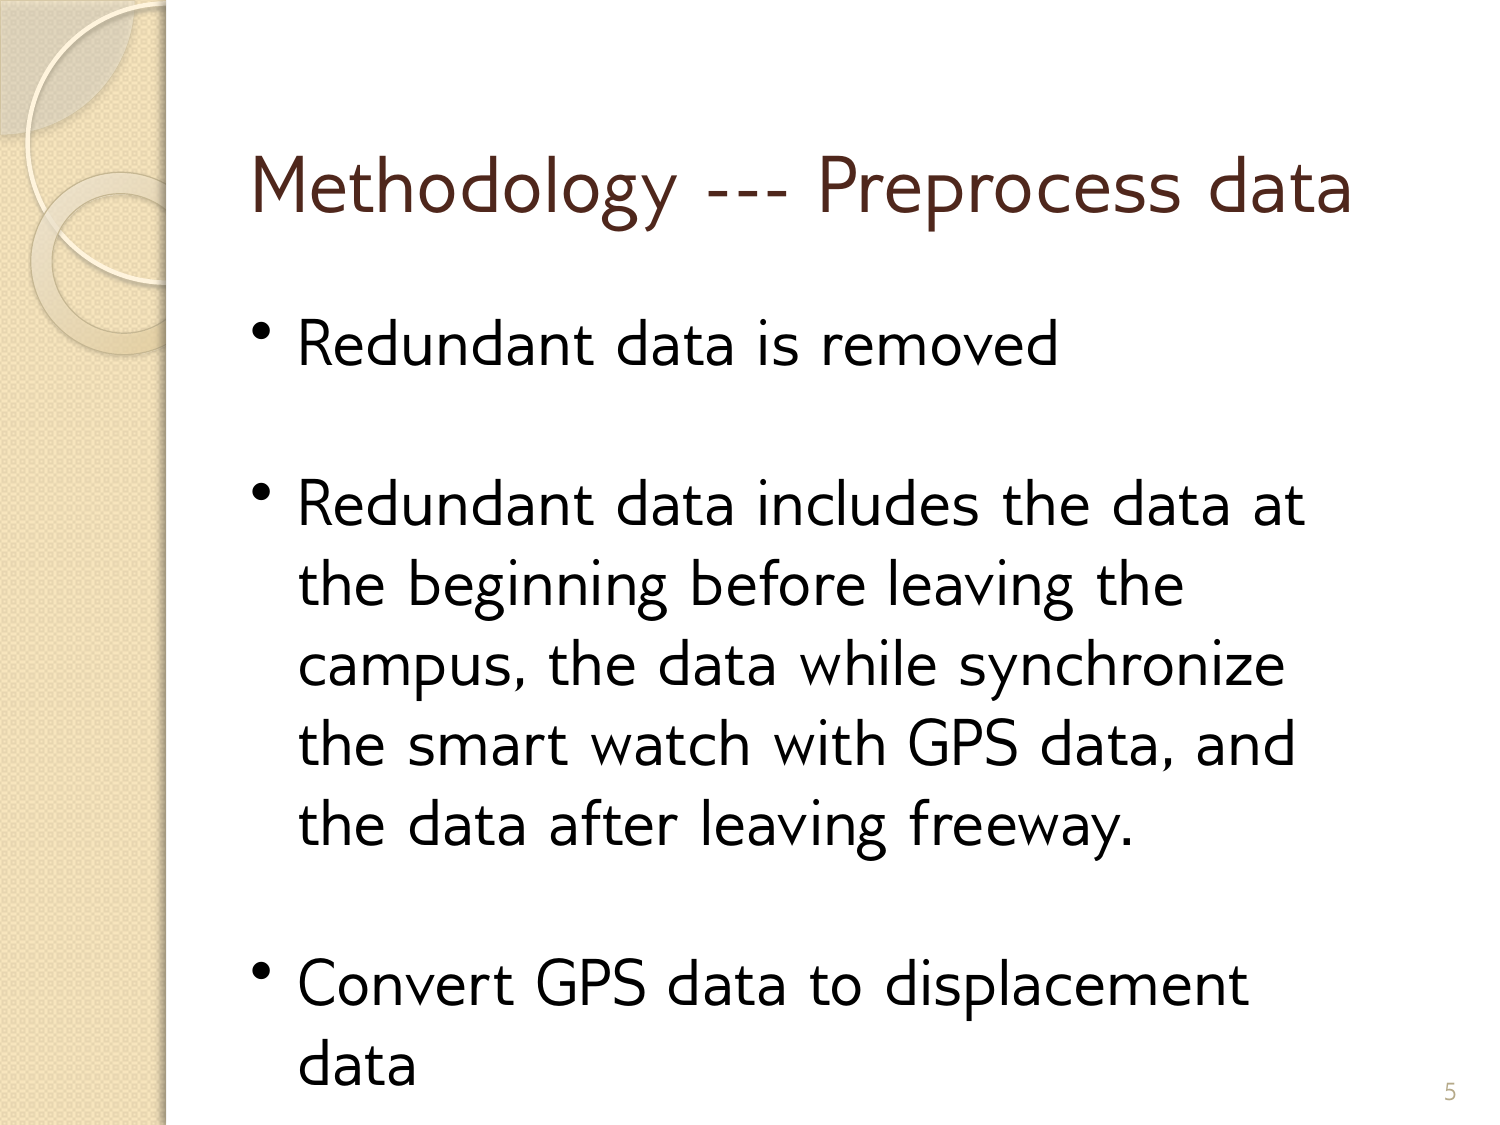

# Methodology --- Preprocess data
Redundant data is removed

Redundant data includes the data at the beginning before leaving the campus, the data while synchronize the smart watch with GPS data, and the data after leaving freeway.

Convert GPS data to displacement data
5